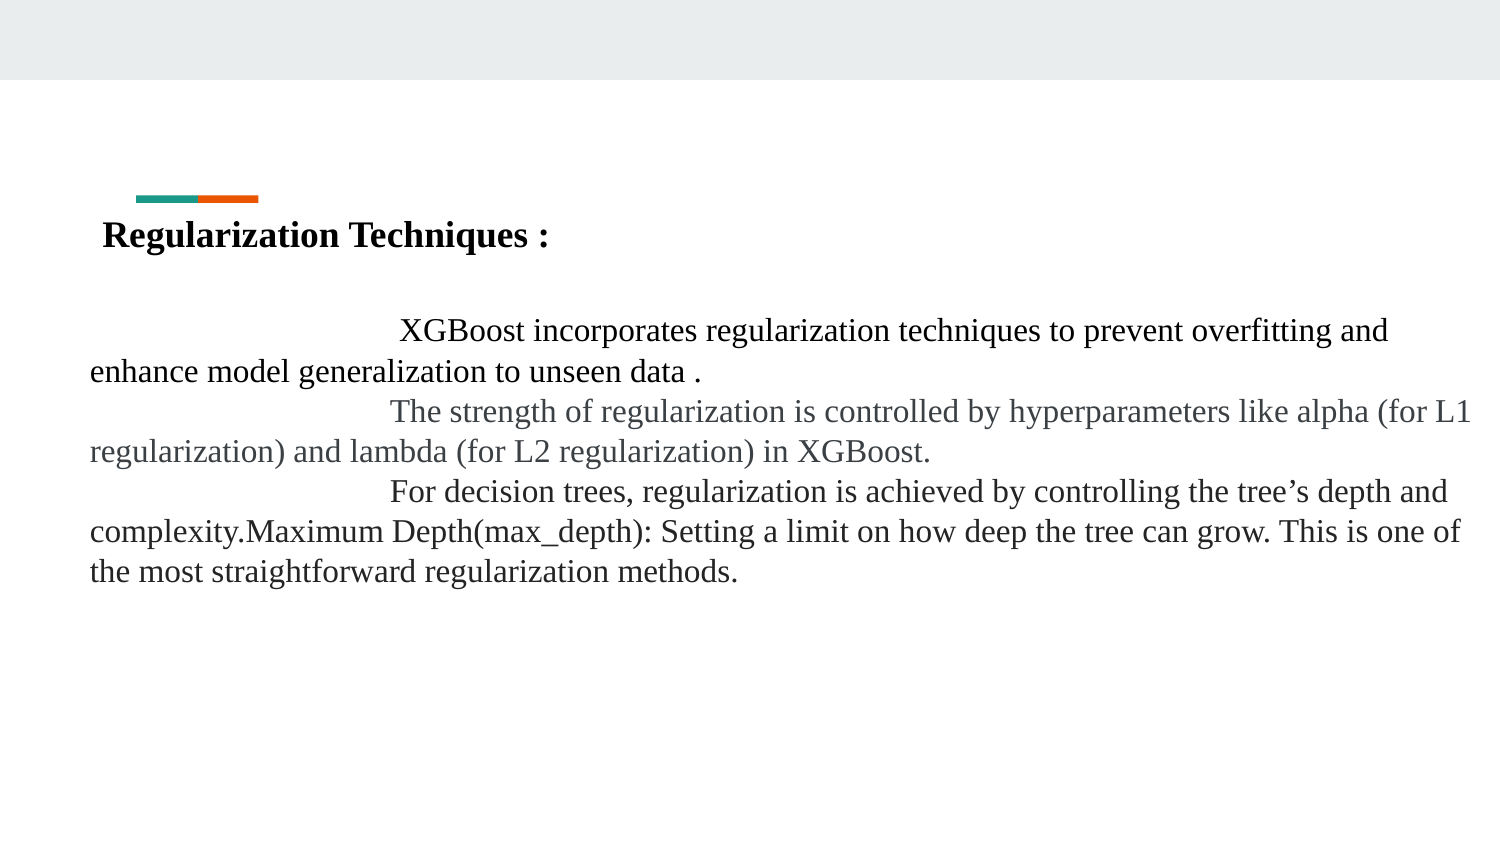

Regularization Techniques :
		 XGBoost incorporates regularization techniques to prevent overfitting and enhance model generalization to unseen data .
		The strength of regularization is controlled by hyperparameters like alpha (for L1 regularization) and lambda (for L2 regularization) in XGBoost.
		For decision trees, regularization is achieved by controlling the tree’s depth and complexity.Maximum Depth(max_depth): Setting a limit on how deep the tree can grow. This is one of the most straightforward regularization methods.